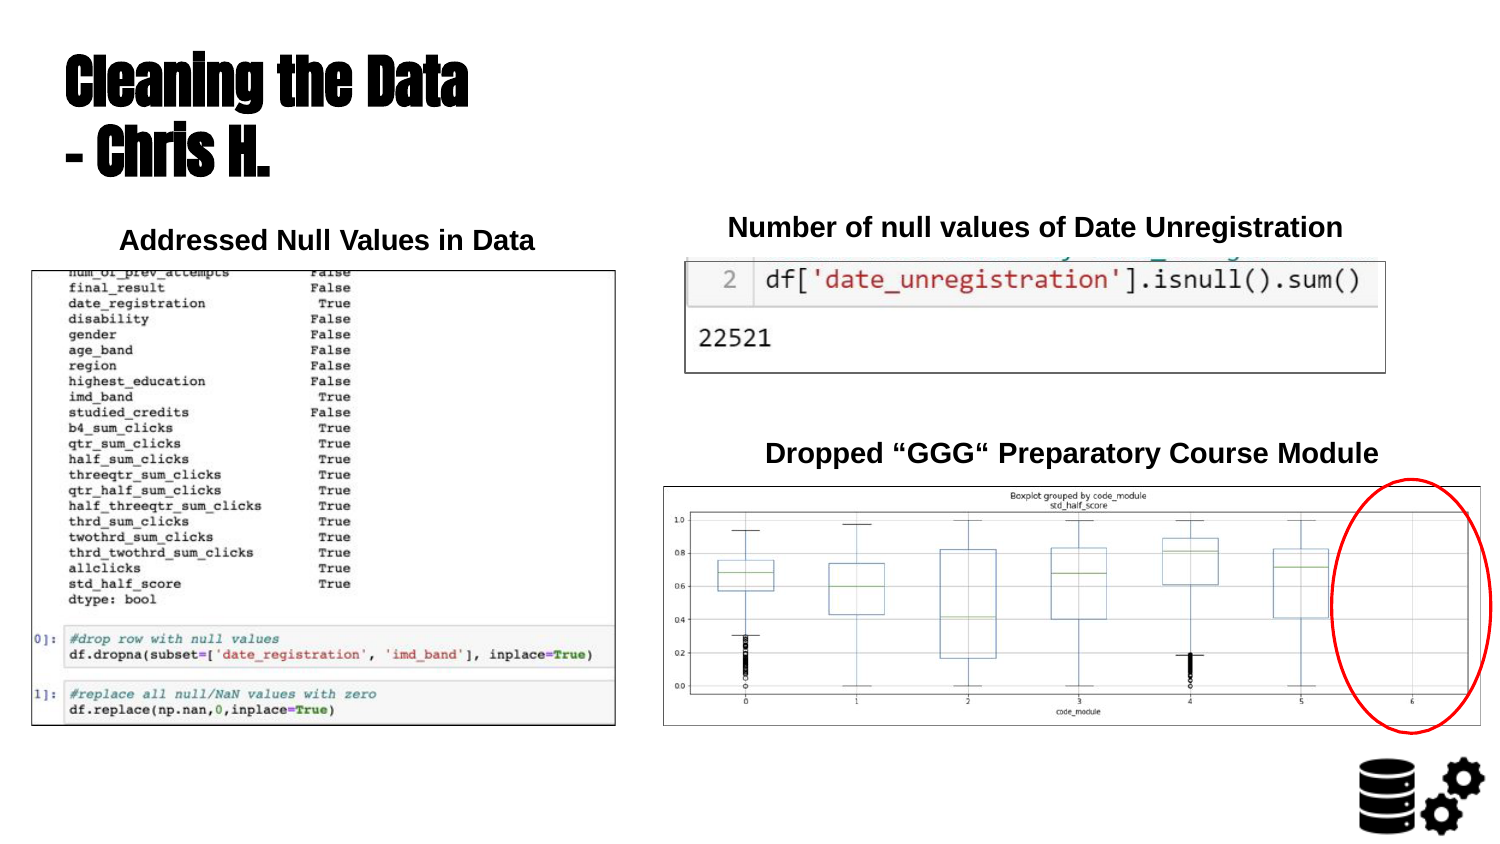

# Cleaning the Data – Chris H.
Number of null values of Date Unregistration
Addressed Null Values in Data

Dropped “GGG“ Preparatory Course Module